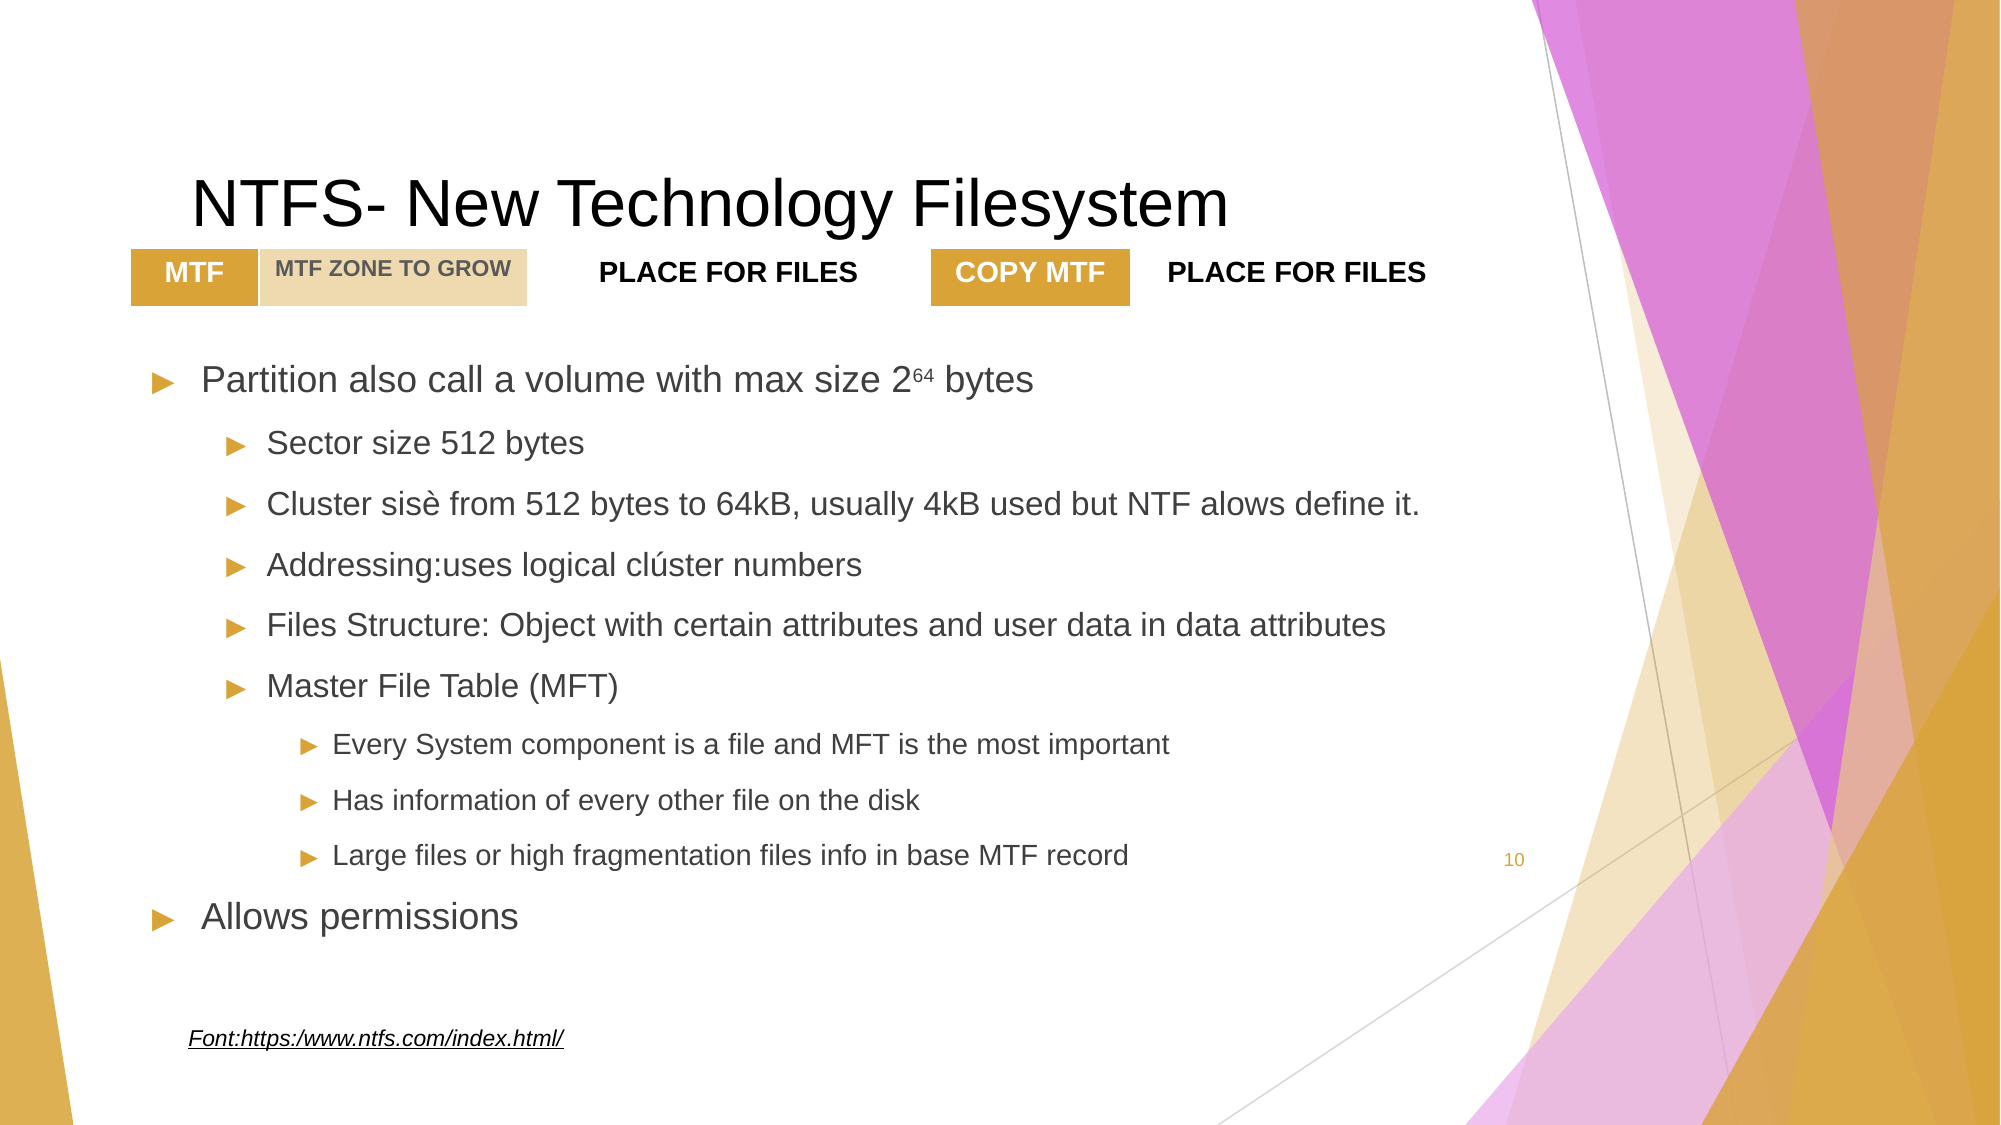

NTFS- New Technology Filesystem
| MTF | MTF ZONE TO GROW | PLACE FOR FILES | COPY MTF | PLACE FOR FILES |
| --- | --- | --- | --- | --- |
Partition also call a volume with max size 264 bytes
Sector size 512 bytes
Cluster sisè from 512 bytes to 64kB, usually 4kB used but NTF alows define it.
Addressing:uses logical clúster numbers
Files Structure: Object with certain attributes and user data in data attributes
Master File Table (MFT)
Every System component is a file and MFT is the most important
Has information of every other file on the disk
Large files or high fragmentation files info in base MTF record
Allows permissions

10
Font:https:/www.ntfs.com/index.html/